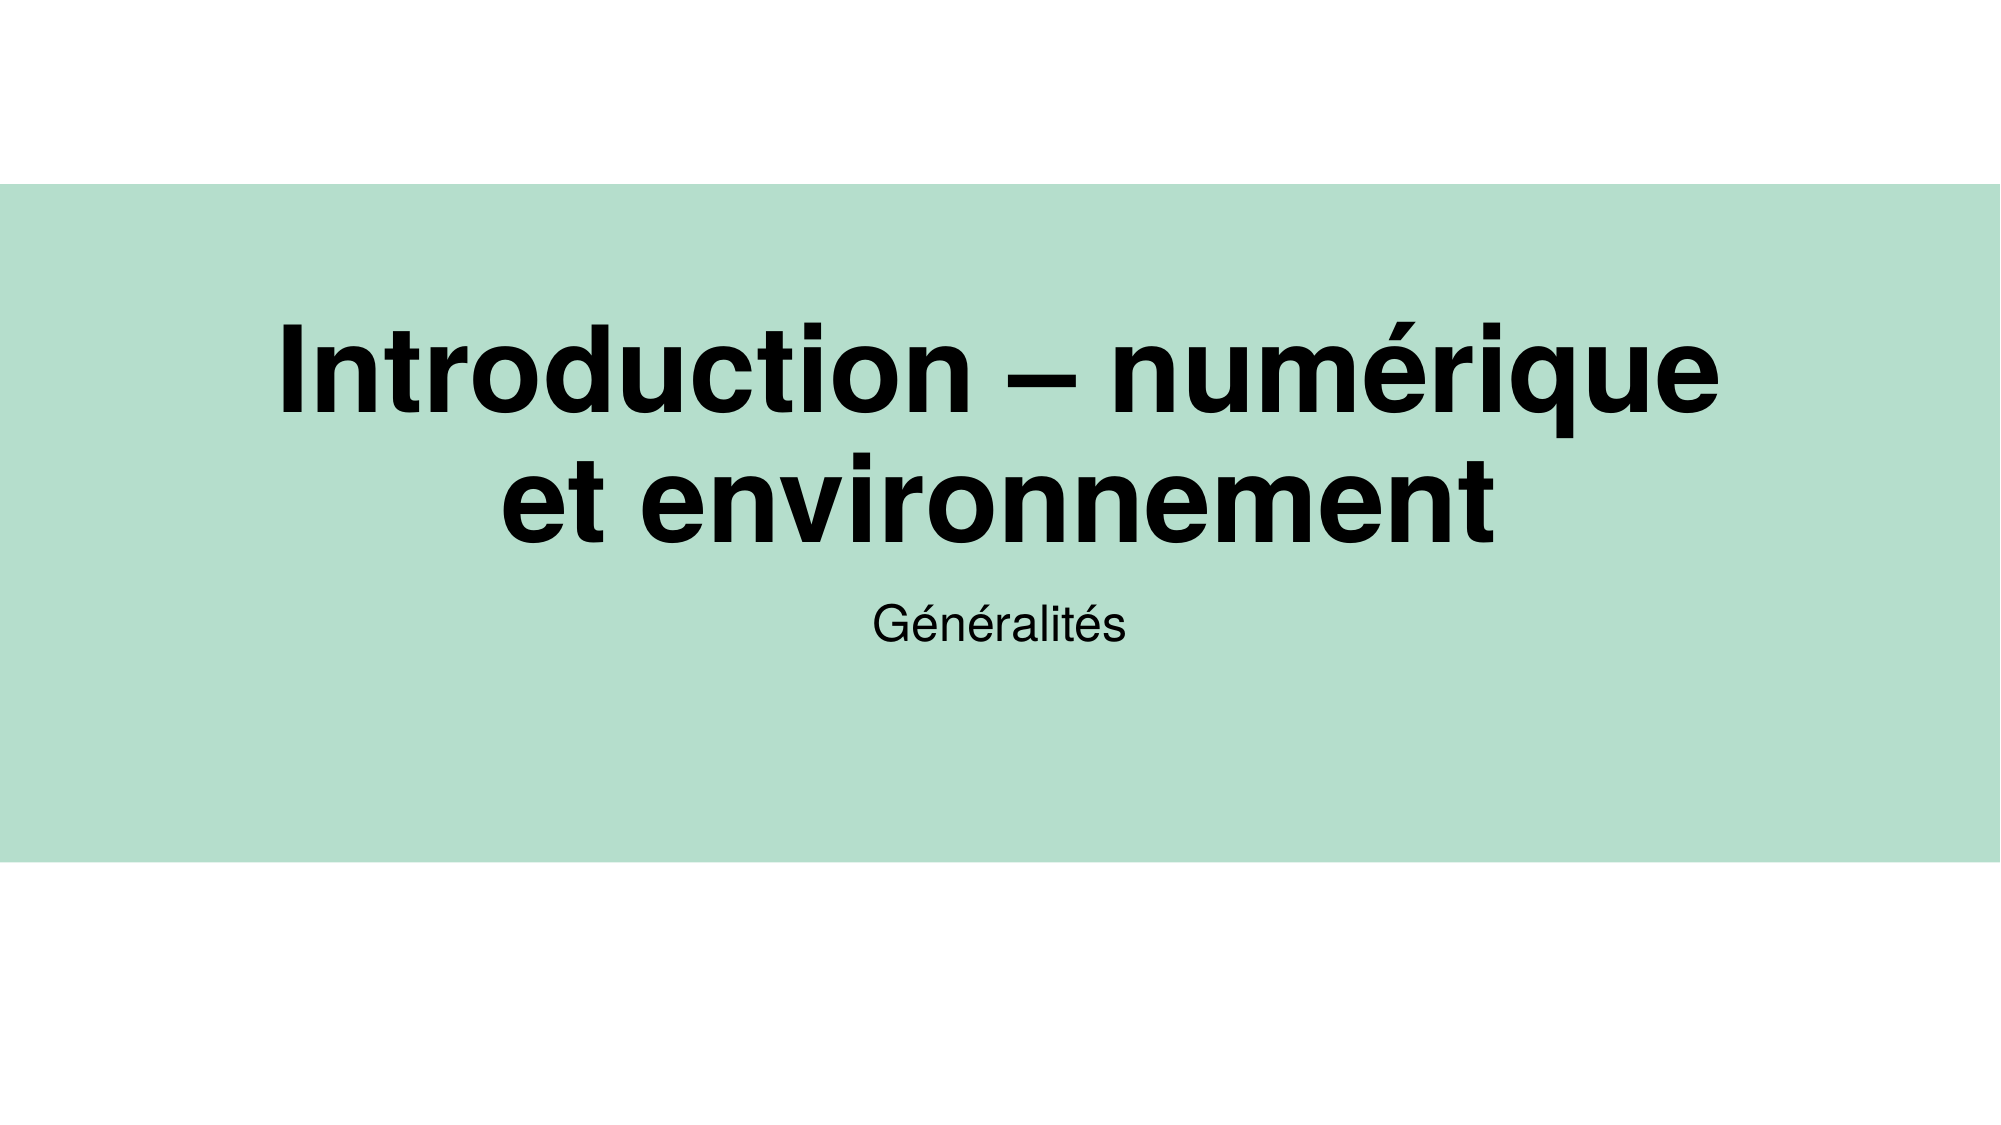

# Introduction – numérique et environnement
Généralités